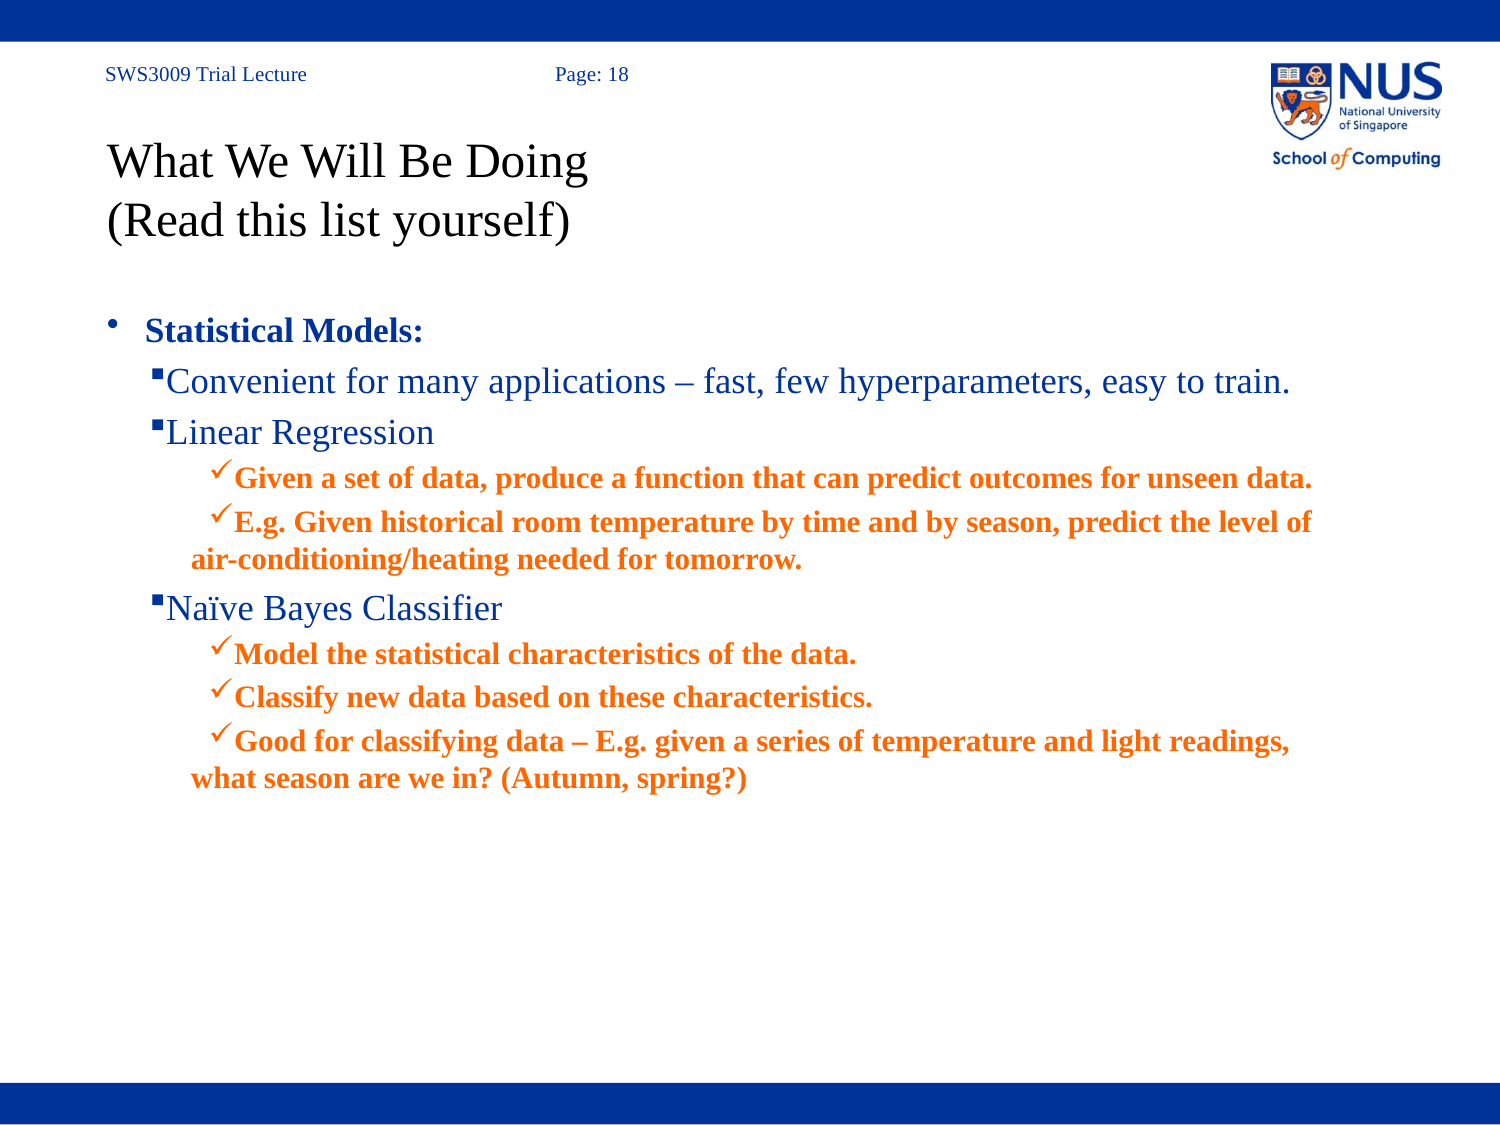

# What We Will Be Doing (Read this list yourself)
Statistical Models:
Convenient for many applications – fast, few hyperparameters, easy to train.
Linear Regression
Given a set of data, produce a function that can predict outcomes for unseen data.
E.g. Given historical room temperature by time and by season, predict the level of air-conditioning/heating needed for tomorrow.
Naïve Bayes Classifier
Model the statistical characteristics of the data.
Classify new data based on these characteristics.
Good for classifying data – E.g. given a series of temperature and light readings, what season are we in? (Autumn, spring?)